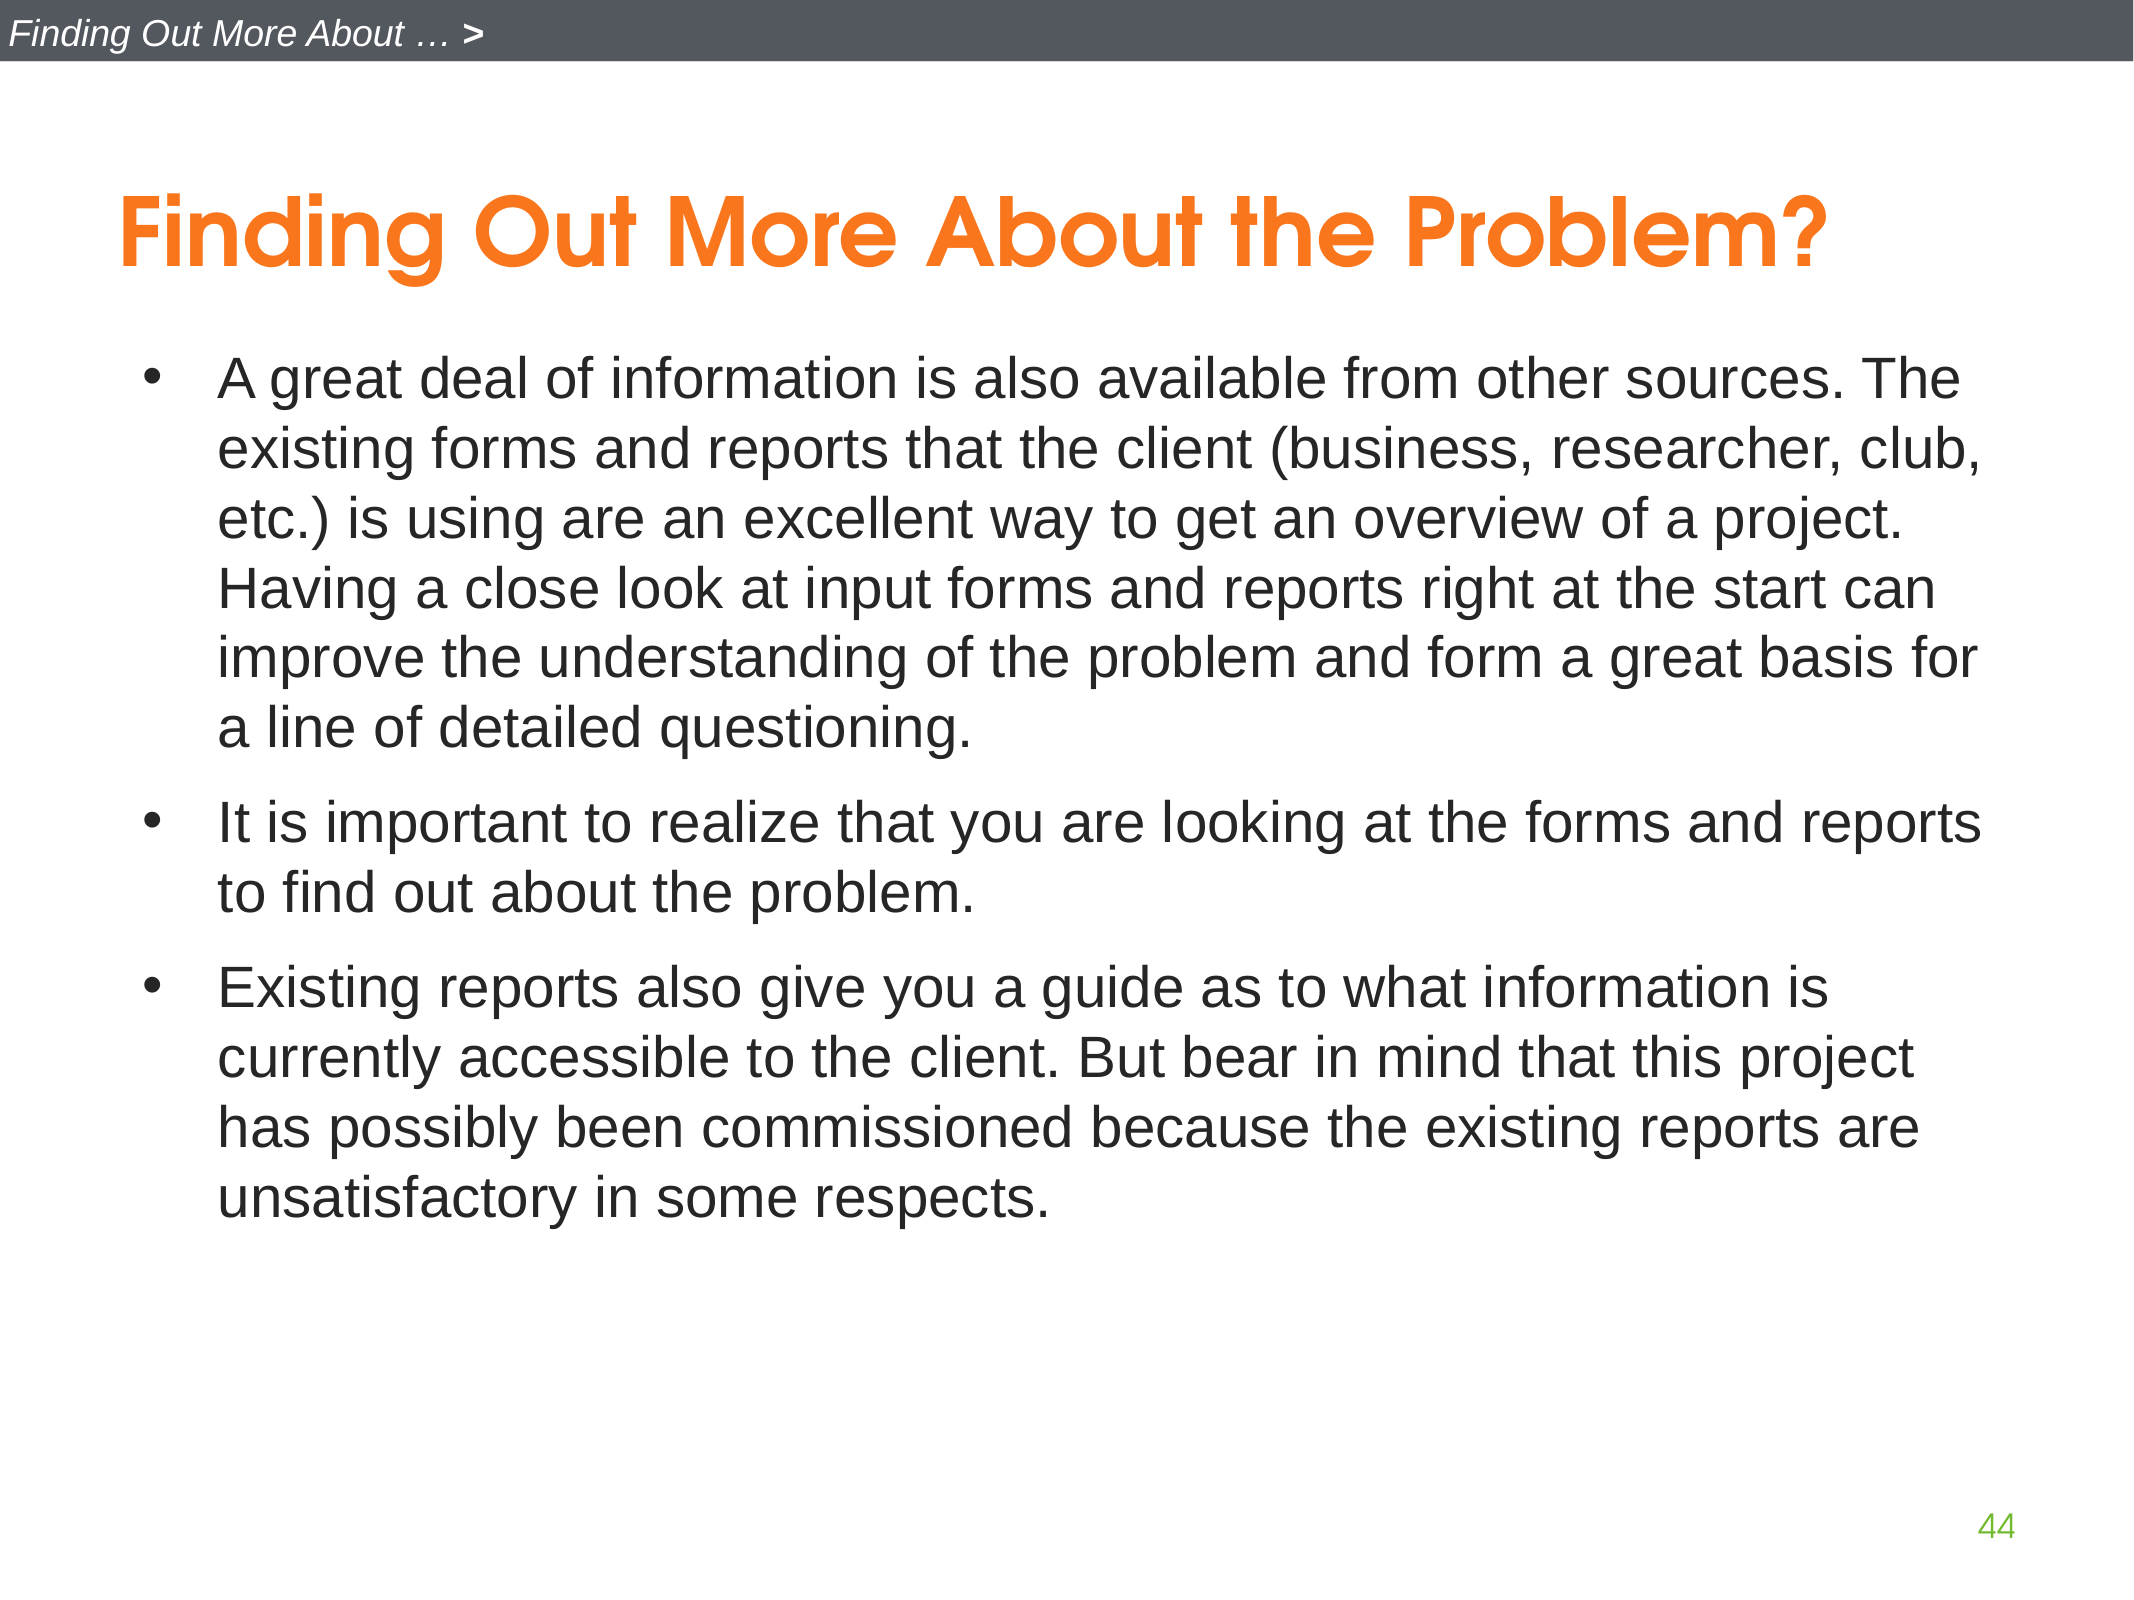

Finding Out More About … >
# Finding Out More About the Problem?
A great deal of information is also available from other sources. The existing forms and reports that the client (business, researcher, club, etc.) is using are an excellent way to get an overview of a project. Having a close look at input forms and reports right at the start can improve the understanding of the problem and form a great basis for a line of detailed questioning.
It is important to realize that you are looking at the forms and reports to find out about the problem.
Existing reports also give you a guide as to what information is currently accessible to the client. But bear in mind that this project has possibly been commissioned because the existing reports are unsatisfactory in some respects.

44